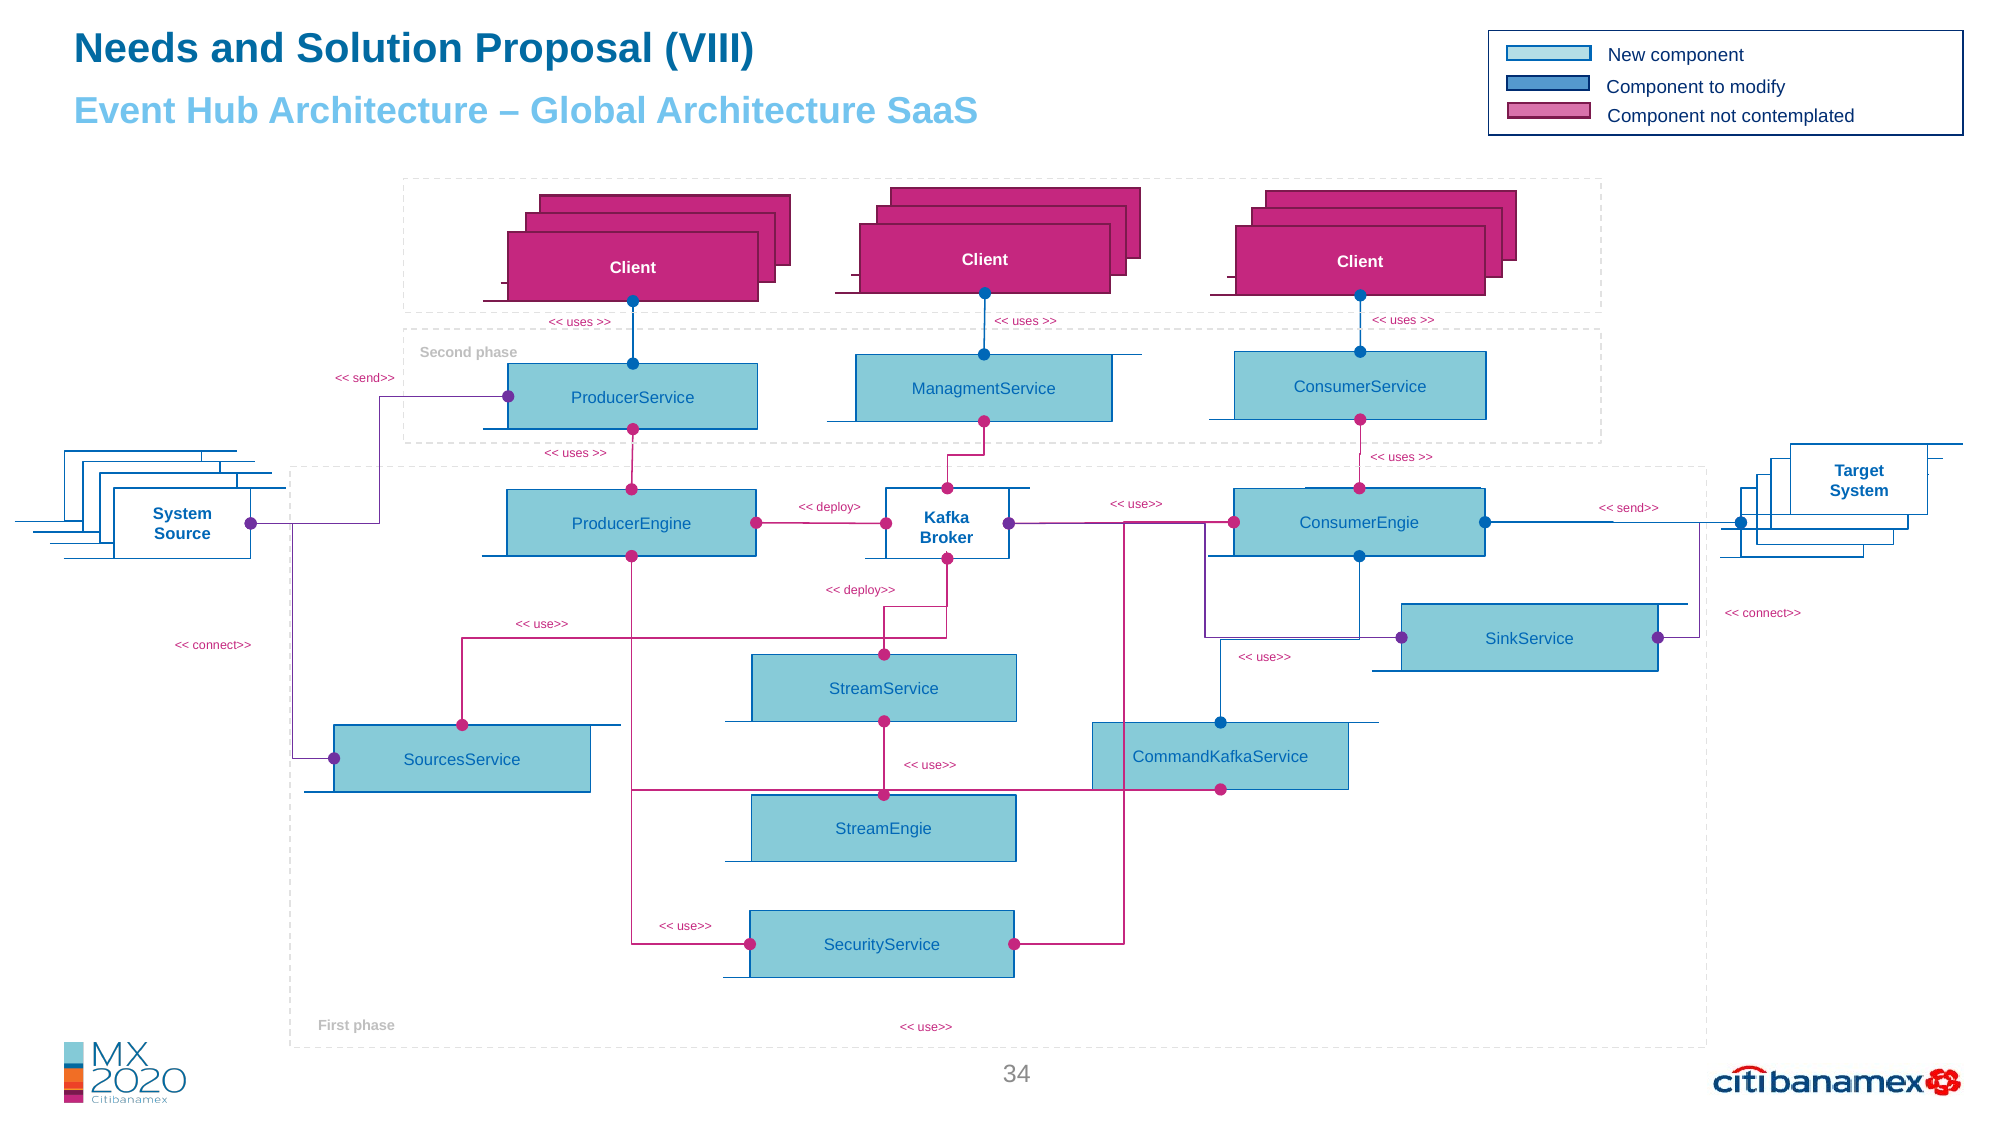

Needs and Solution Proposal (VIII)

New component

Component to modify

Component not contemplated

Event Hub Architecture – Global Architecture SaaS

Client
Client
Client
Client
Client
Client
Client
Client
Client
<< uses >>
<< uses >>
<< uses >>
Second phase

ConsumerService
ManagmentService
<< send>>
ProducerService
<< uses >>
<< uses >>

Target System

System

System

System

System

System
<< use>>
<< deploy>

System

System Source

Kafka
Broker
ConsumerEngie
<< send>>
ProducerEngine
<< deploy>>
<< connect>>
SinkService
<< use>>
<< connect>>
<< use>>
StreamService
CommandKafkaService
SourcesService
<< use>>
StreamEngie
<< use>>
SecurityService
First phase
<< use>>